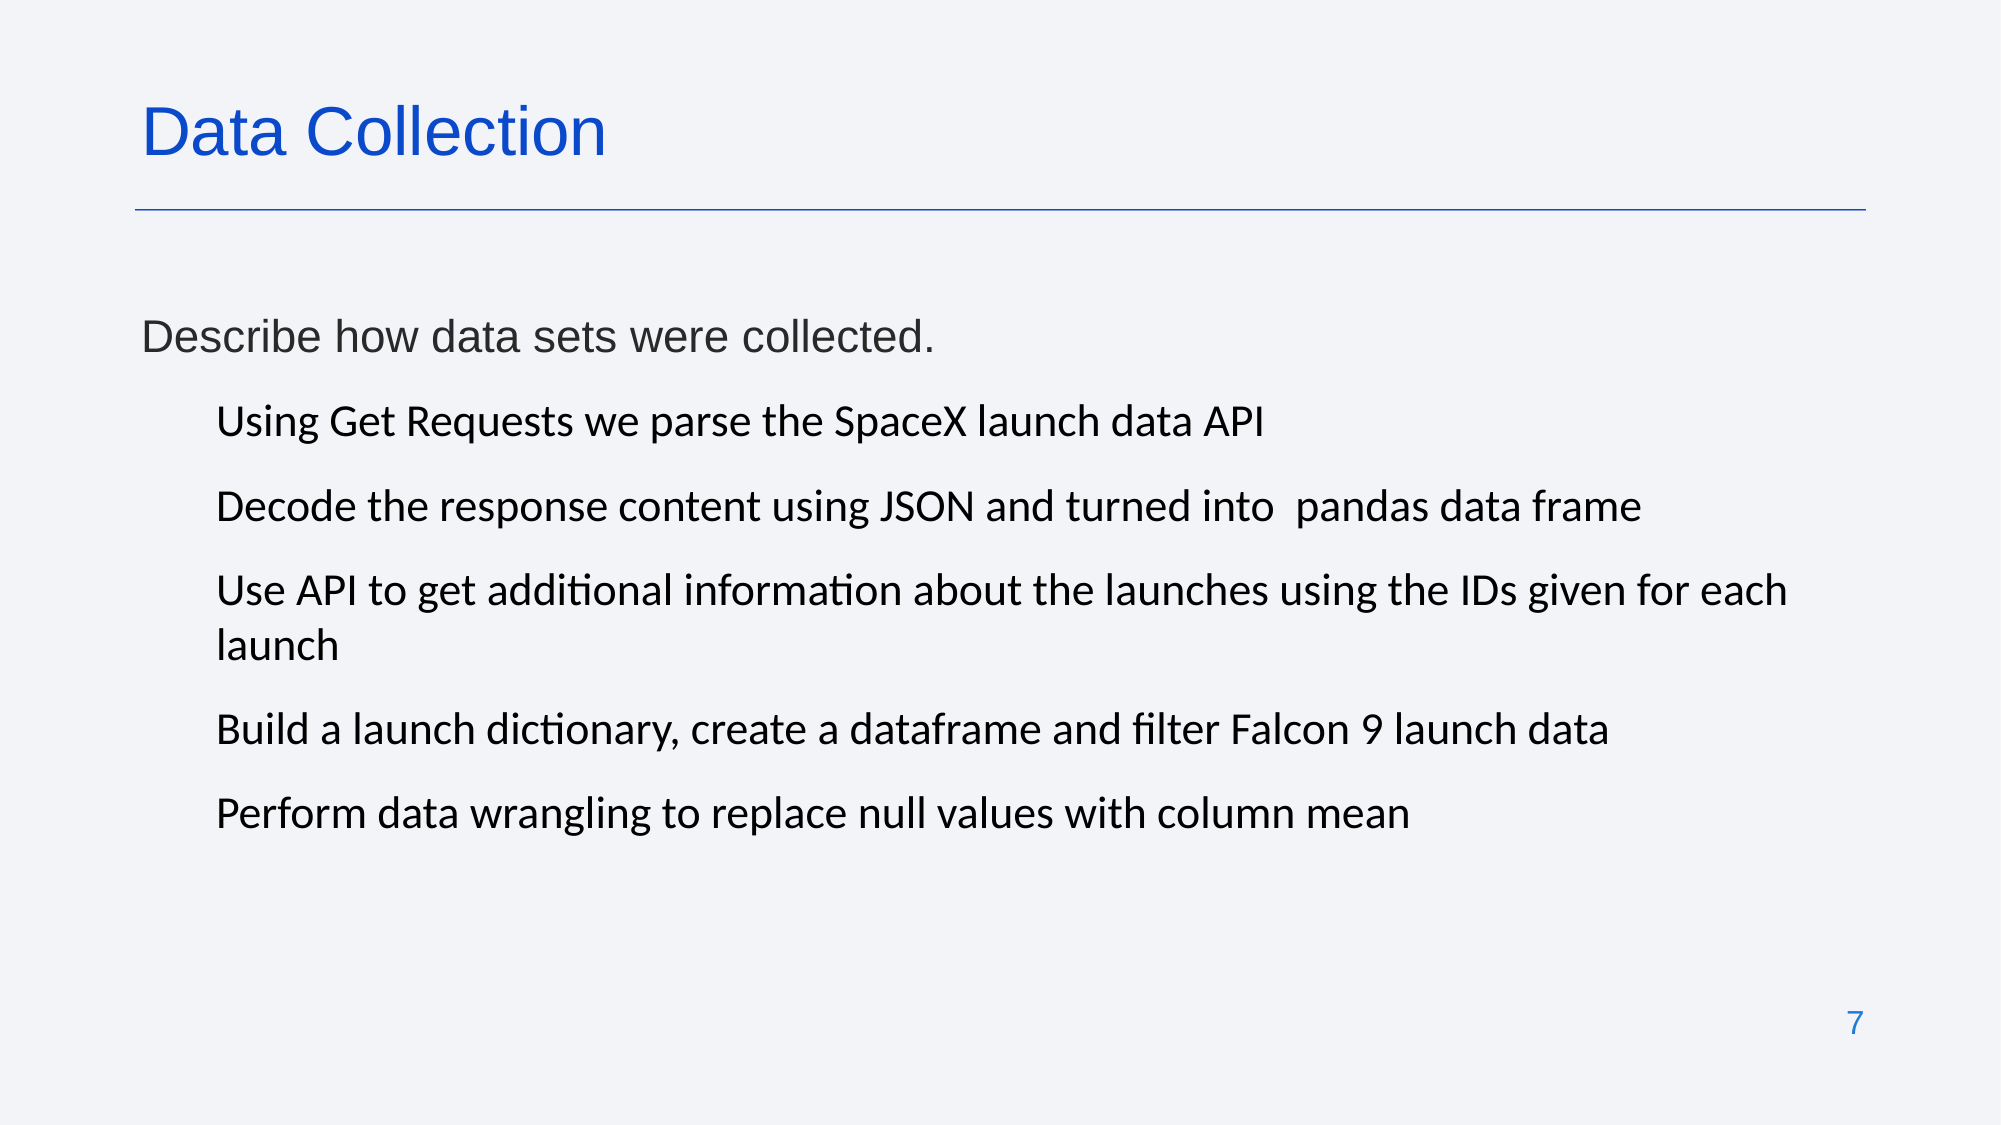

Data Collection
Describe how data sets were collected.
Using Get Requests we parse the SpaceX launch data API
Decode the response content using JSON and turned into  pandas data frame
Use API to get additional information about the launches using the IDs given for each launch
Build a launch dictionary, create a dataframe and filter Falcon 9 launch data
Perform data wrangling to replace null values with column mean

7